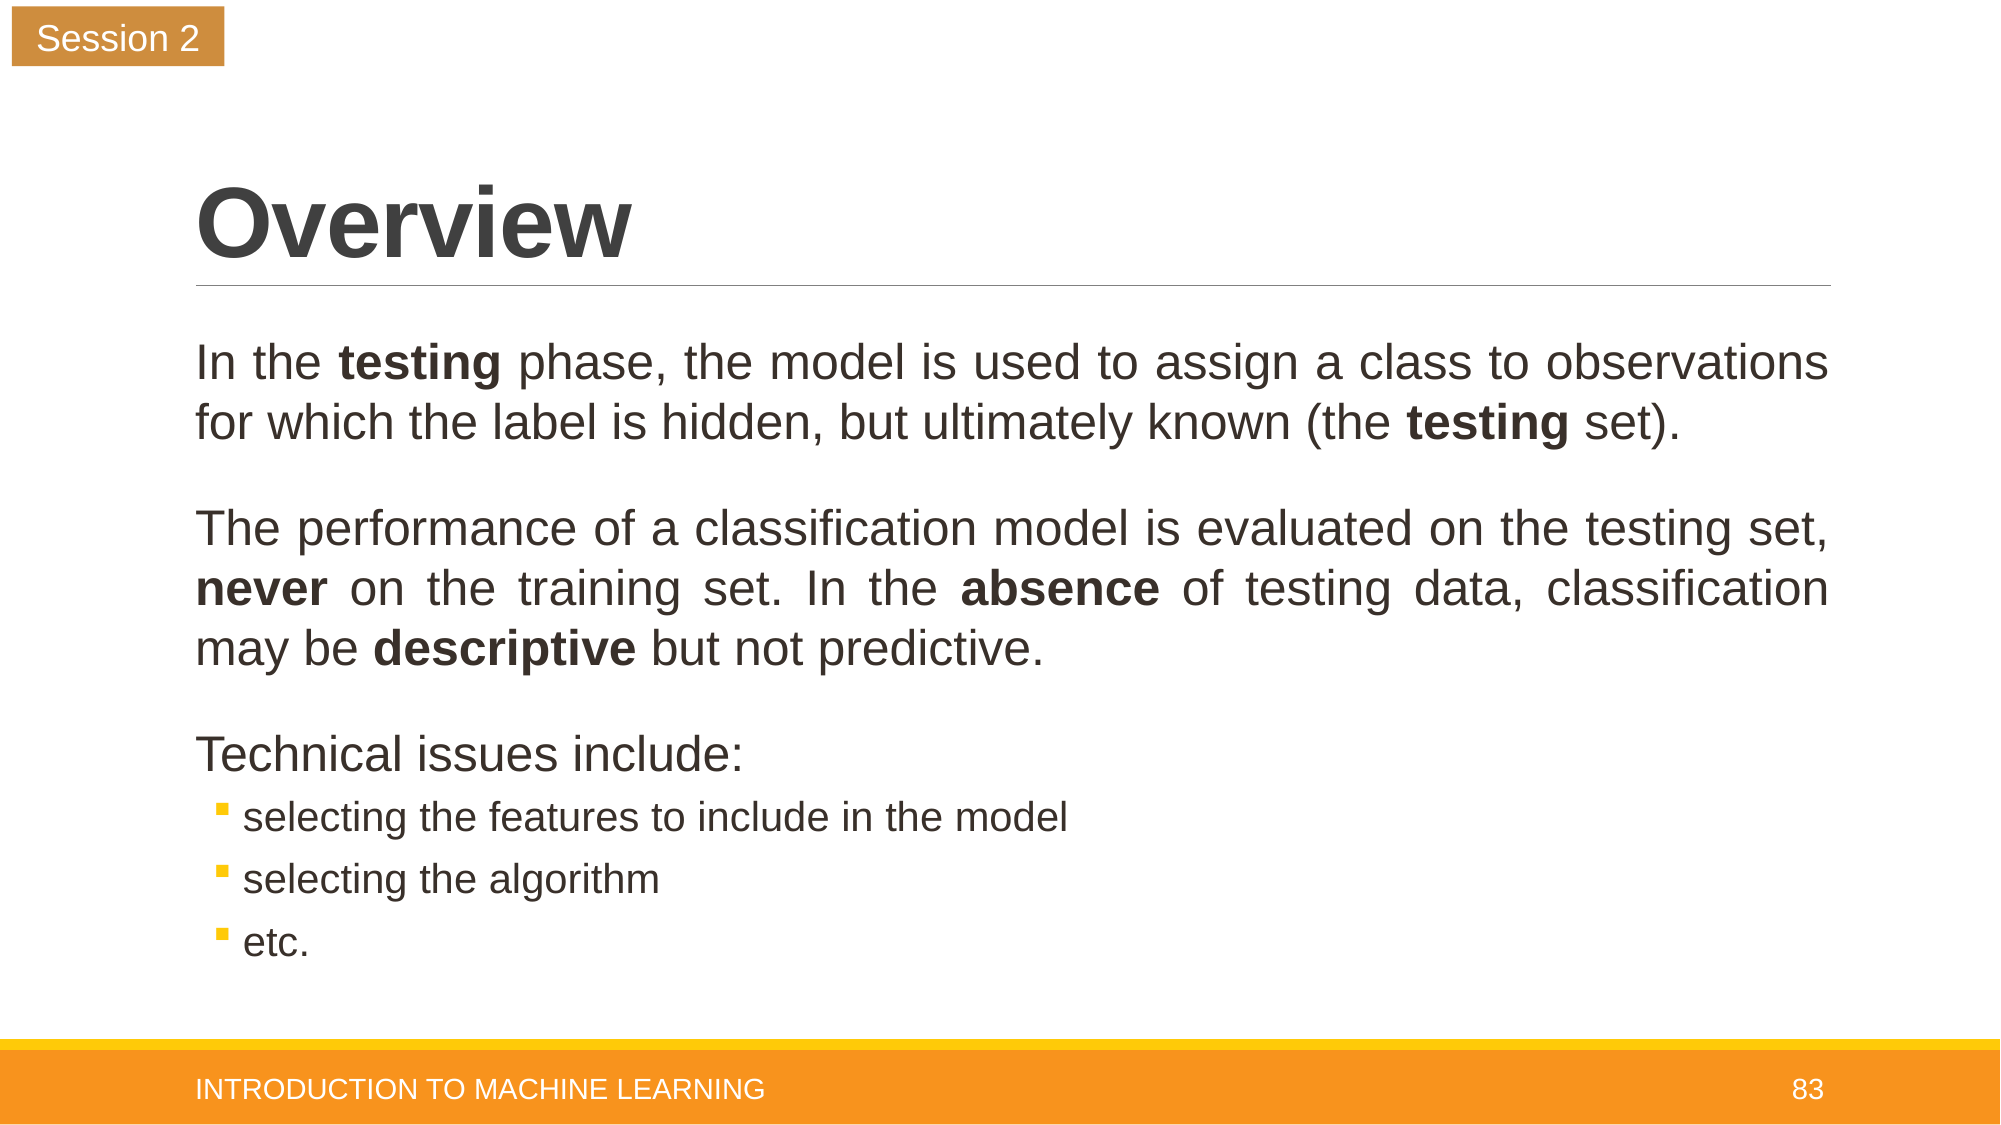

Session 2
# Overview
In the testing phase, the model is used to assign a class to observations for which the label is hidden, but ultimately known (the testing set).
The performance of a classification model is evaluated on the testing set, never on the training set. In the absence of testing data, classification may be descriptive but not predictive.
Technical issues include:
selecting the features to include in the model
selecting the algorithm
etc.
INTRODUCTION TO MACHINE LEARNING
83